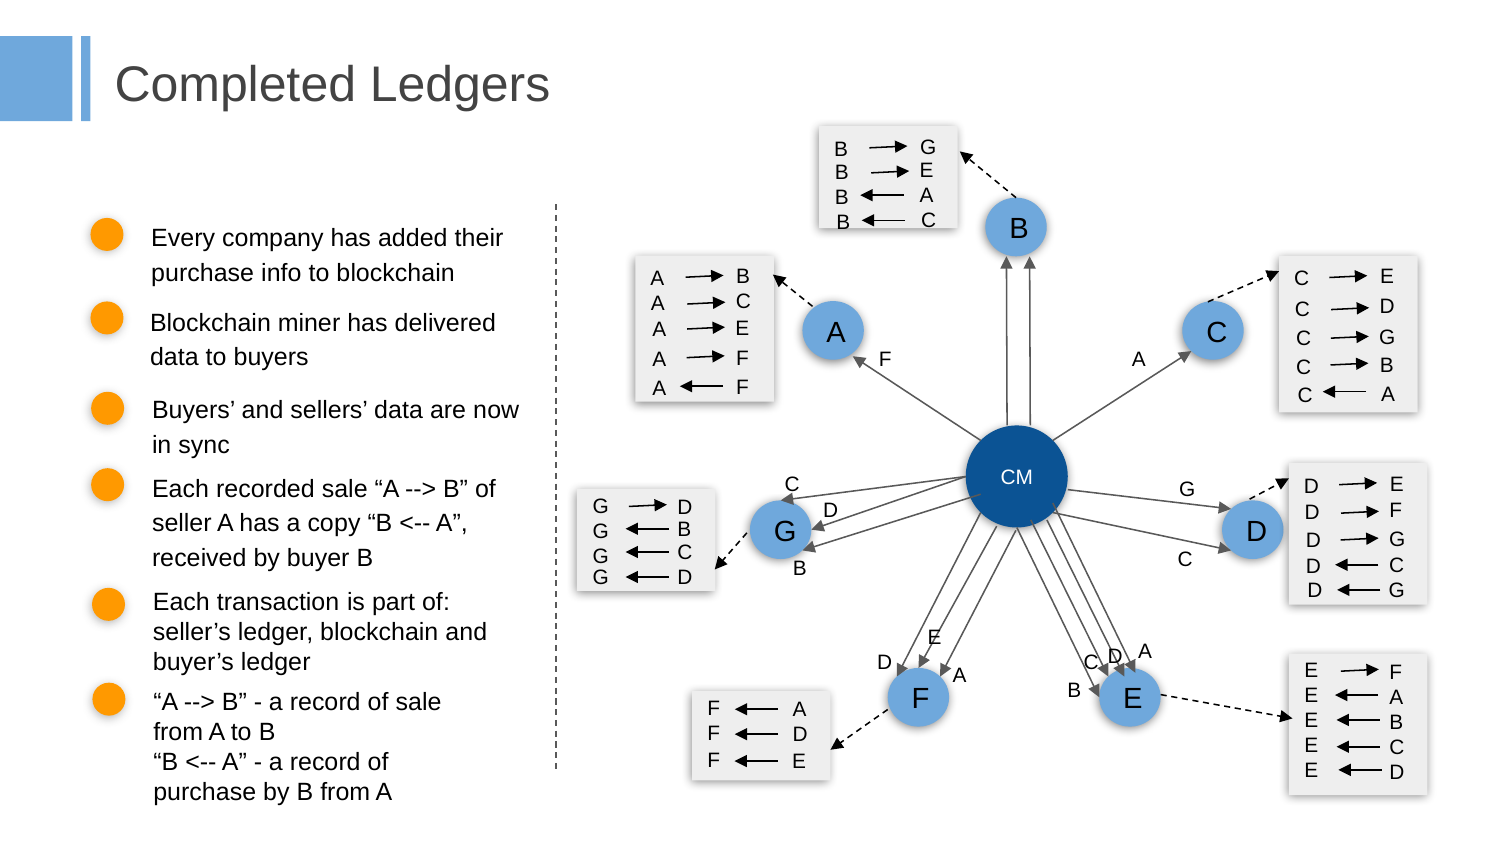

Completed Ledgers

G
B

E
B
A
B
C
B
B
Every company has added their purchase info to blockchain

B
E
A
C

C
A
D
C
Blockchain miner has delivered data to buyers

E
A
A
C

G
C
F
A
F
A
B
C
F
A
A
C
Buyers’ and sellers’ data are now in sync

CM
Each recorded sale “A --> B” of seller A has a copy “B <-- A”, received by buyer B

C
E
D
G

G
D
F
D
D

B
D
G
G
G
D
C
G
C
C
D
B
D
G
D
G
Each transaction is part of: seller’s ledger, blockchain and buyer’s ledger

E
A
D
C
D
E
F
A

B
E
E
F
A
“A --> B” - a record of sale from A to B
“B <-- A” - a record of purchase by B from A

F
A

E
B
F
D
E
C
F
E
E
D